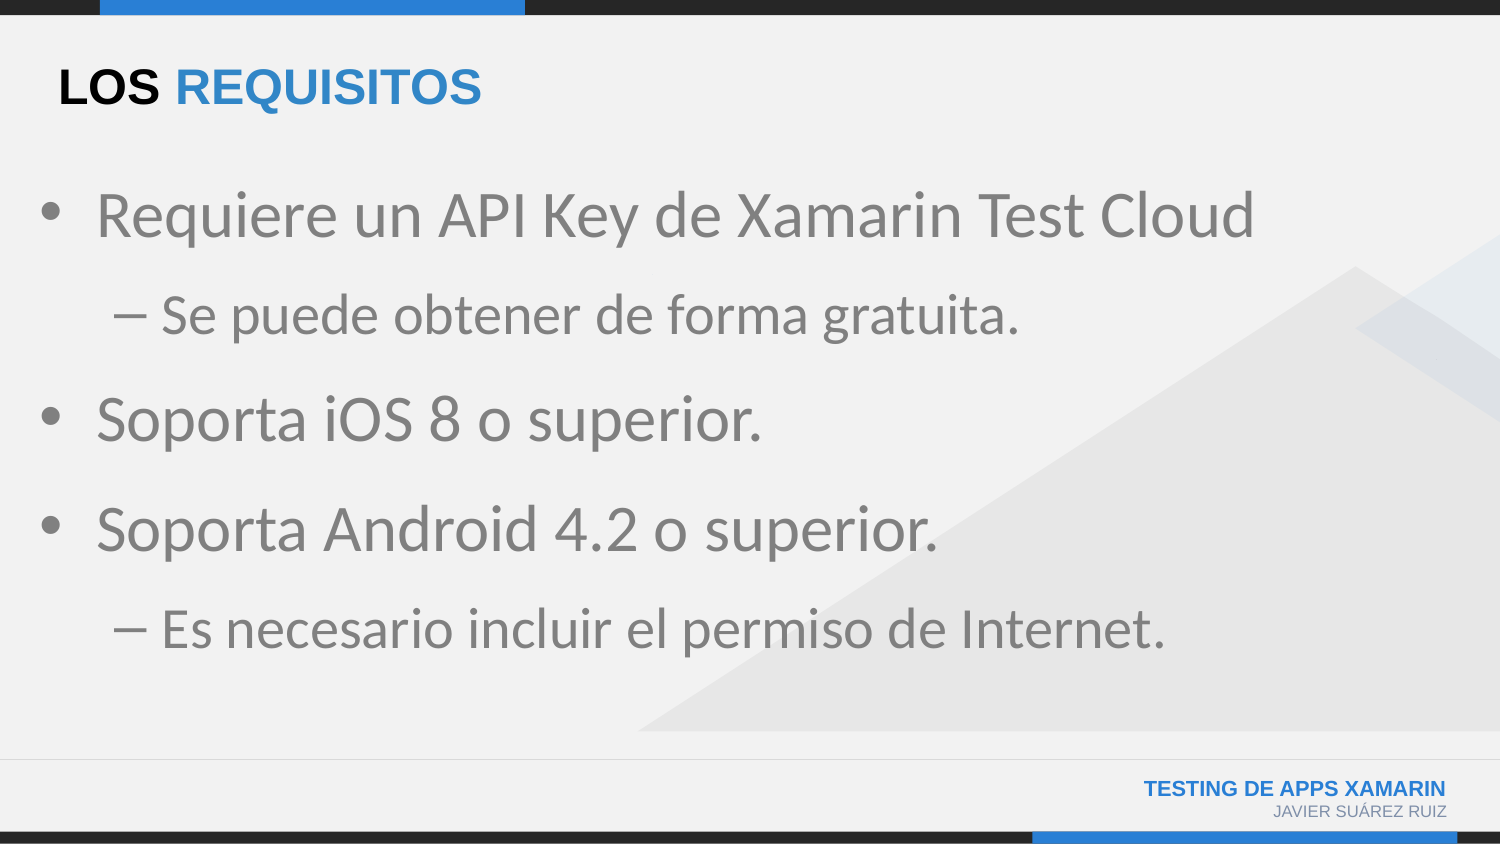

# LOS REQUISITOS
Requiere un API Key de Xamarin Test Cloud
Se puede obtener de forma gratuita.
Soporta iOS 8 o superior.
Soporta Android 4.2 o superior.
Es necesario incluir el permiso de Internet.